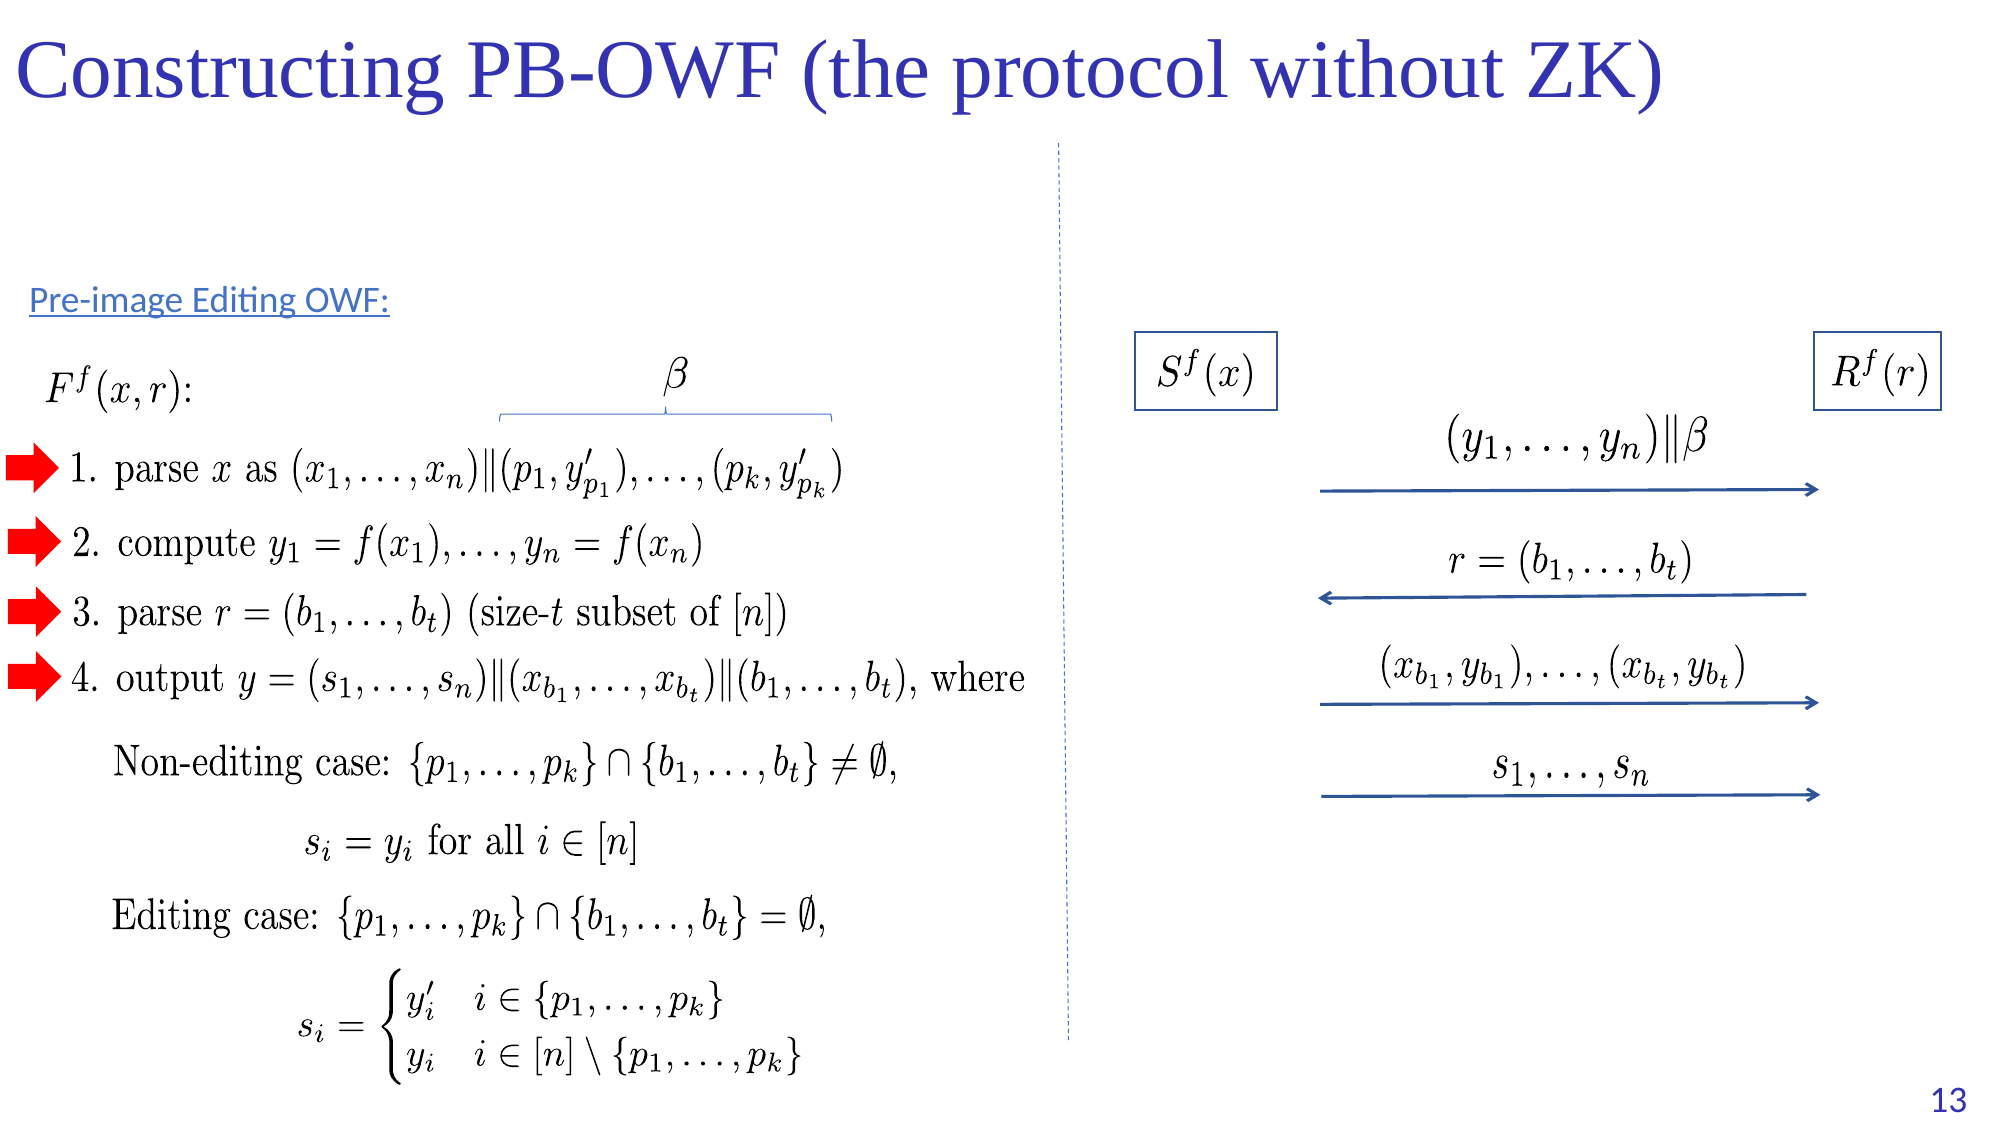

# Constructing PB-OWF (the protocol without ZK)

Pre-image Editing OWF: